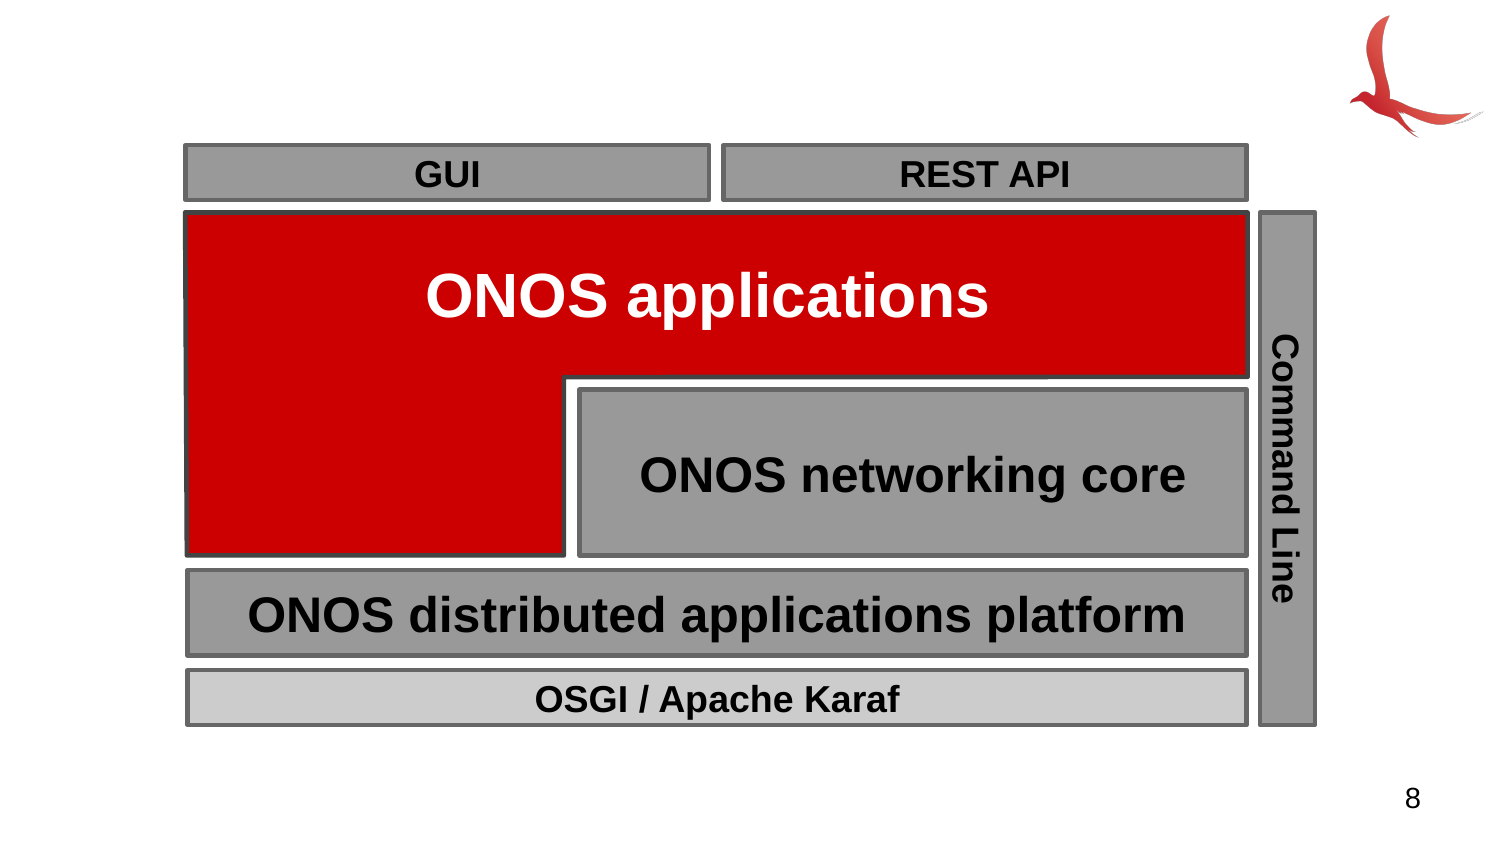

GUI
REST API

ONOS applications

ONOS networking core
Command Line
ONOS distributed applications platform
OSGI / Apache Karaf
8